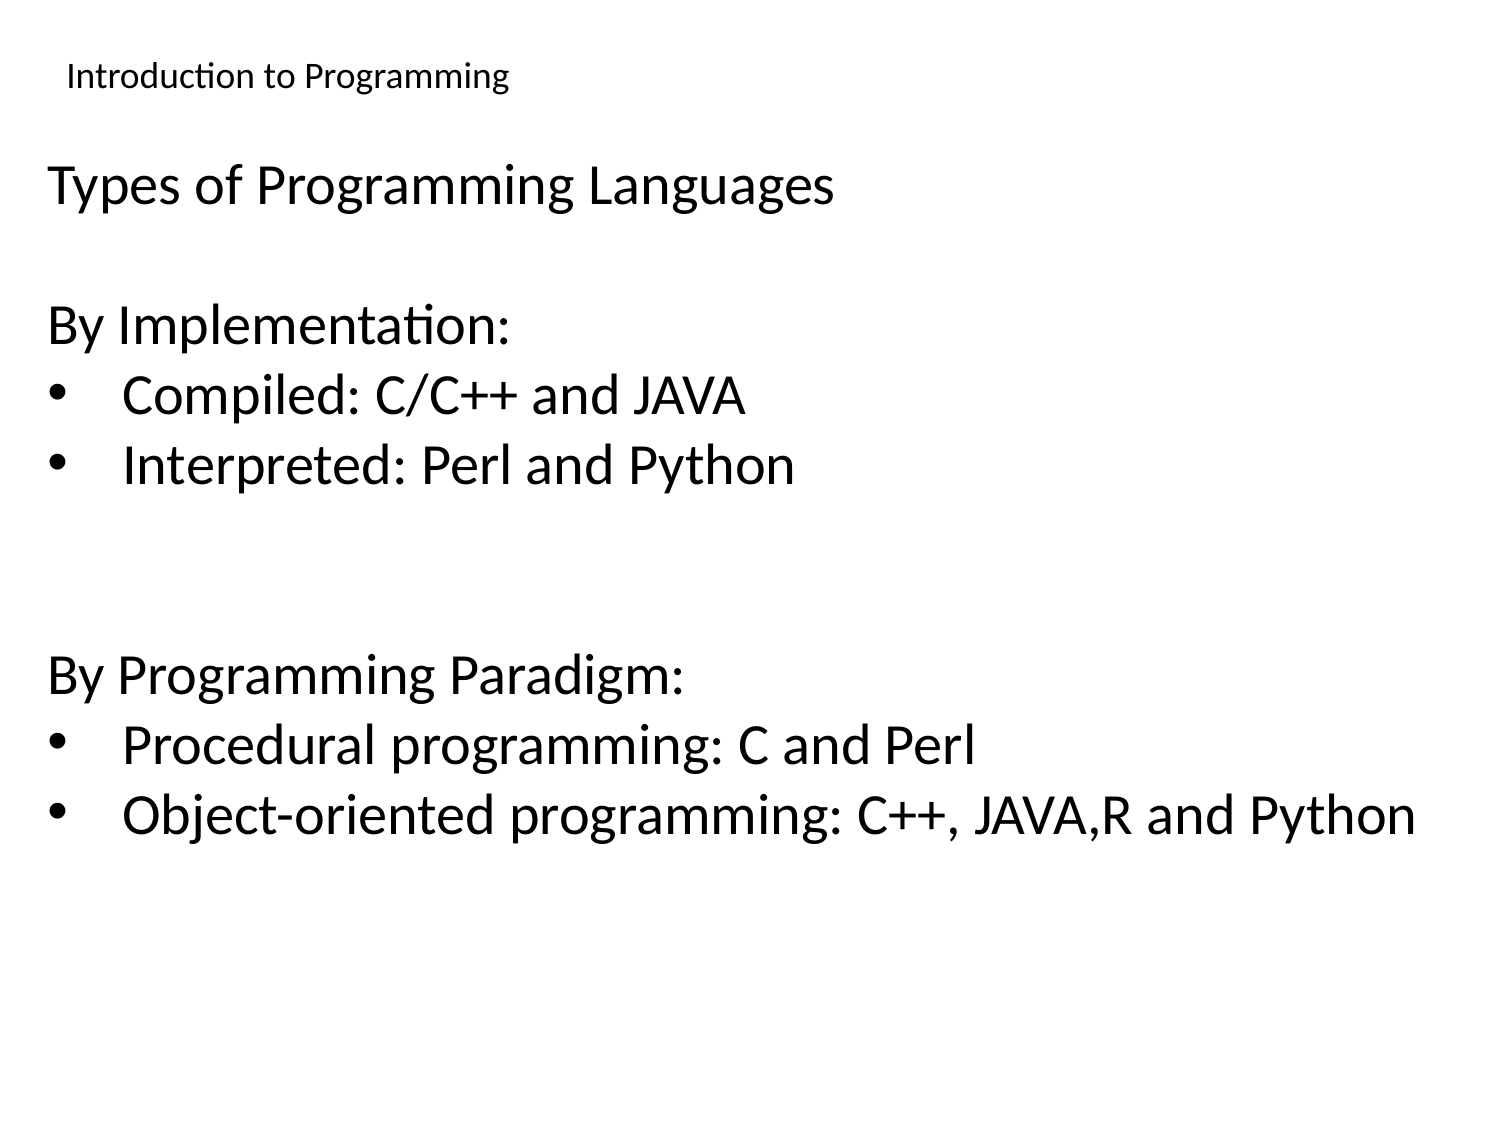

Introduction to Programming
Types of Programming Languages

By Implementation:
Compiled: C/C++ and JAVA
Interpreted: Perl and Python

By Programming Paradigm:
Procedural programming: C and Perl
Object-oriented programming: C++, JAVA,R and Python